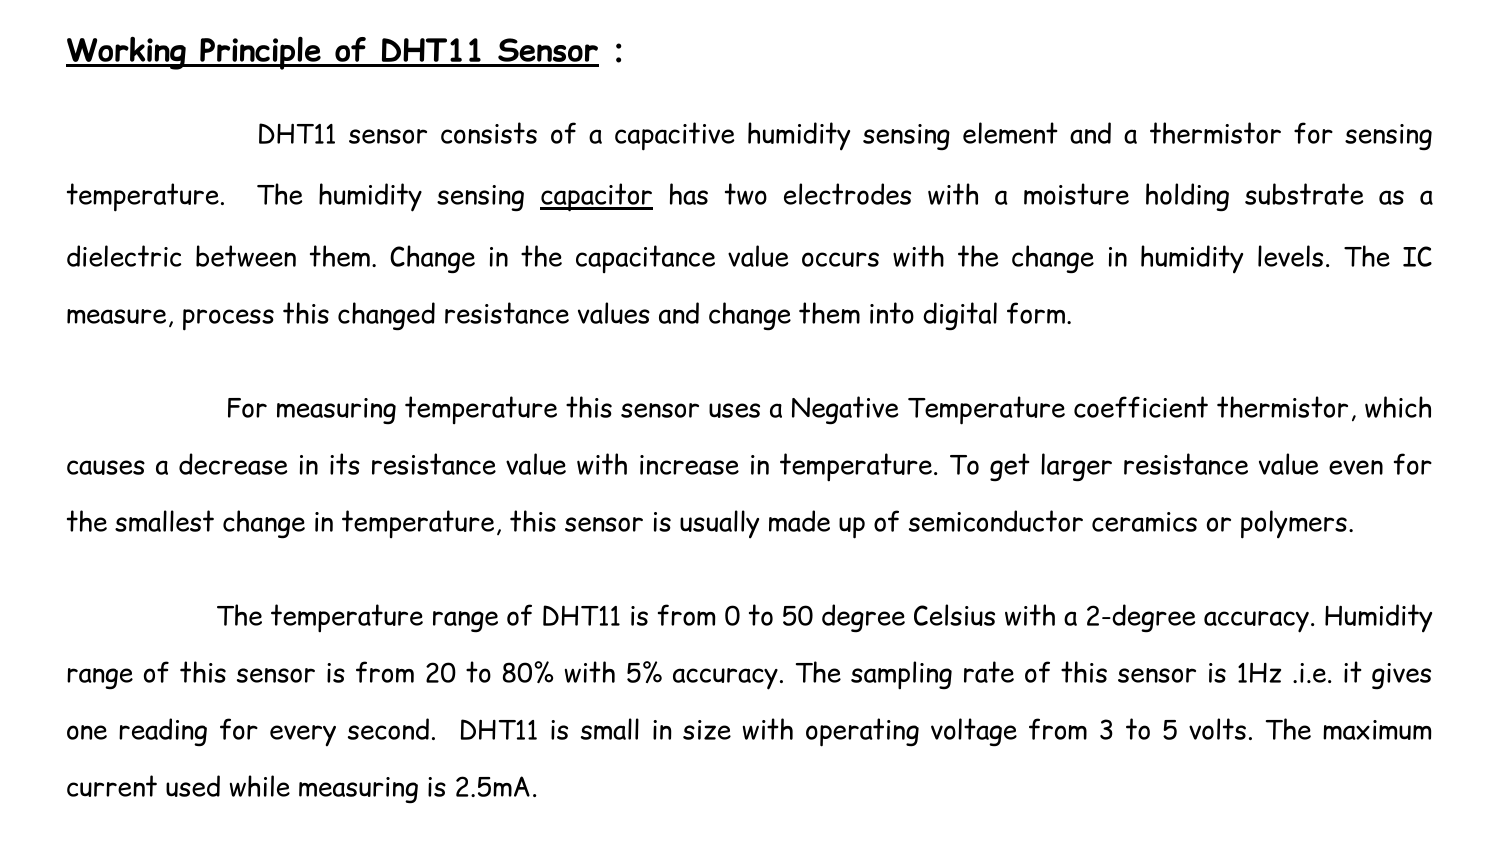

Working Principle of DHT11 Sensor :
                 DHT11 sensor consists of a capacitive humidity sensing element and a thermistor for sensing temperature.  The humidity sensing capacitor has two electrodes with a moisture holding substrate as a dielectric between them. Change in the capacitance value occurs with the change in humidity levels. The IC measure, process this changed resistance values and change them into digital form.
                    For measuring temperature this sensor uses a Negative Temperature coefficient thermistor, which causes a decrease in its resistance value with increase in temperature. To get larger resistance value even for the smallest change in temperature, this sensor is usually made up of semiconductor ceramics or polymers.
                   The temperature range of DHT11 is from 0 to 50 degree Celsius with a 2-degree accuracy. Humidity range of this sensor is from 20 to 80% with 5% accuracy. The sampling rate of this sensor is 1Hz .i.e. it gives one reading for every second.  DHT11 is small in size with operating voltage from 3 to 5 volts. The maximum current used while measuring is 2.5mA.